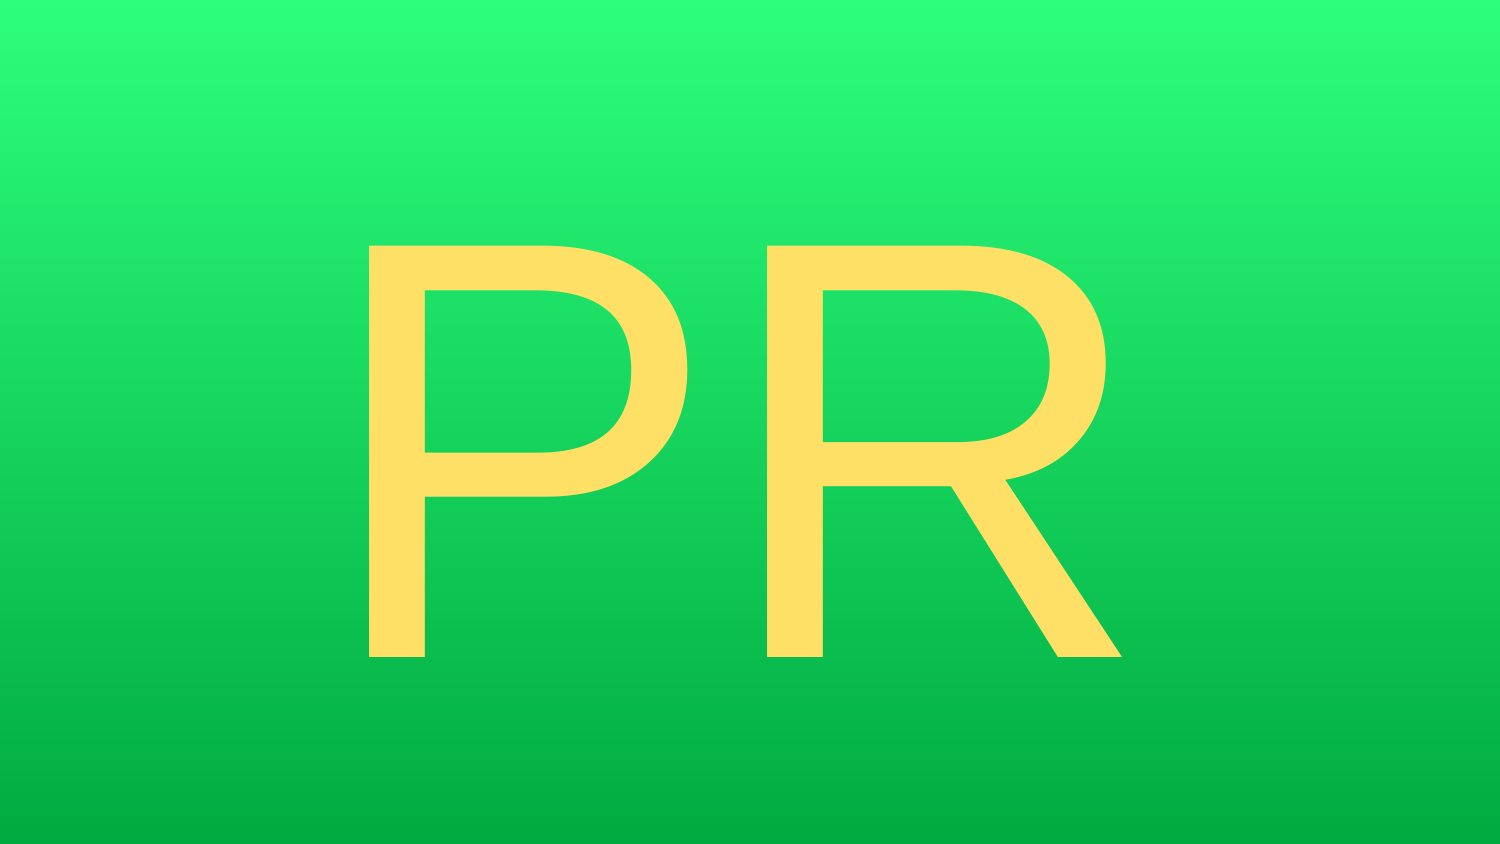

#
PR
Conclusion on Stage - mei 2021 | Code with Honor
9